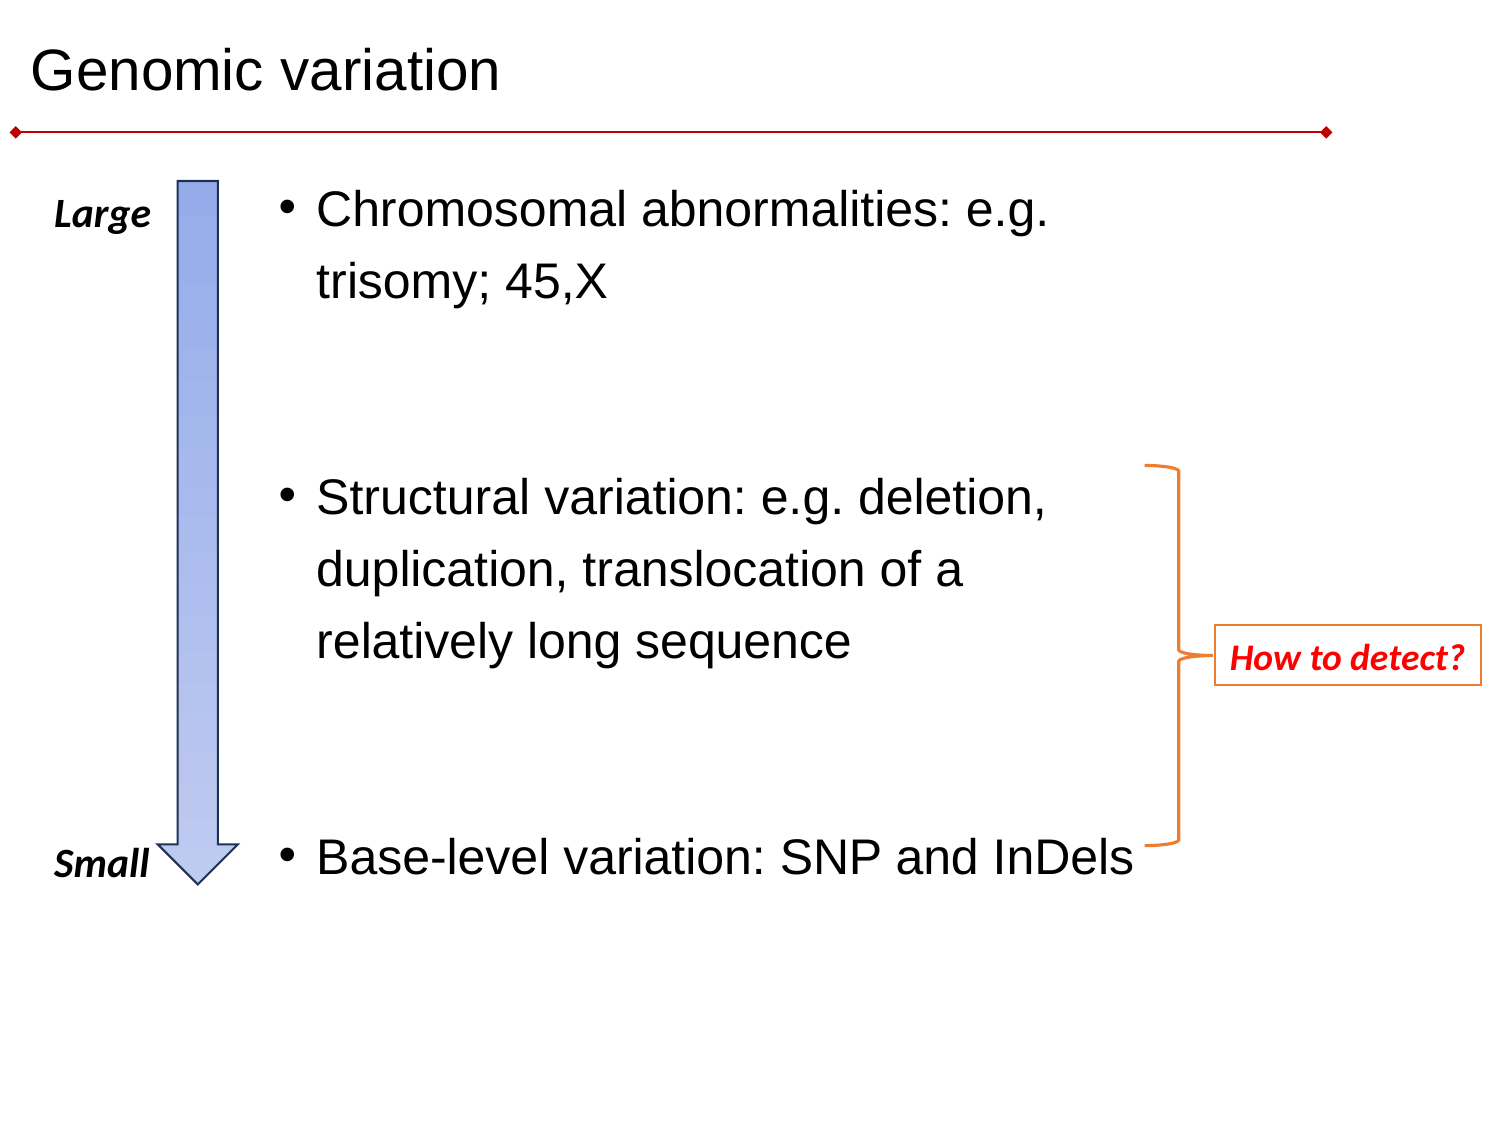

# Genomic variation
Chromosomal abnormalities: e.g. trisomy; 45,X

Structural variation: e.g. deletion, duplication, translocation of a relatively long sequence

Base-level variation: SNP and InDels
Large

Small

How to detect?